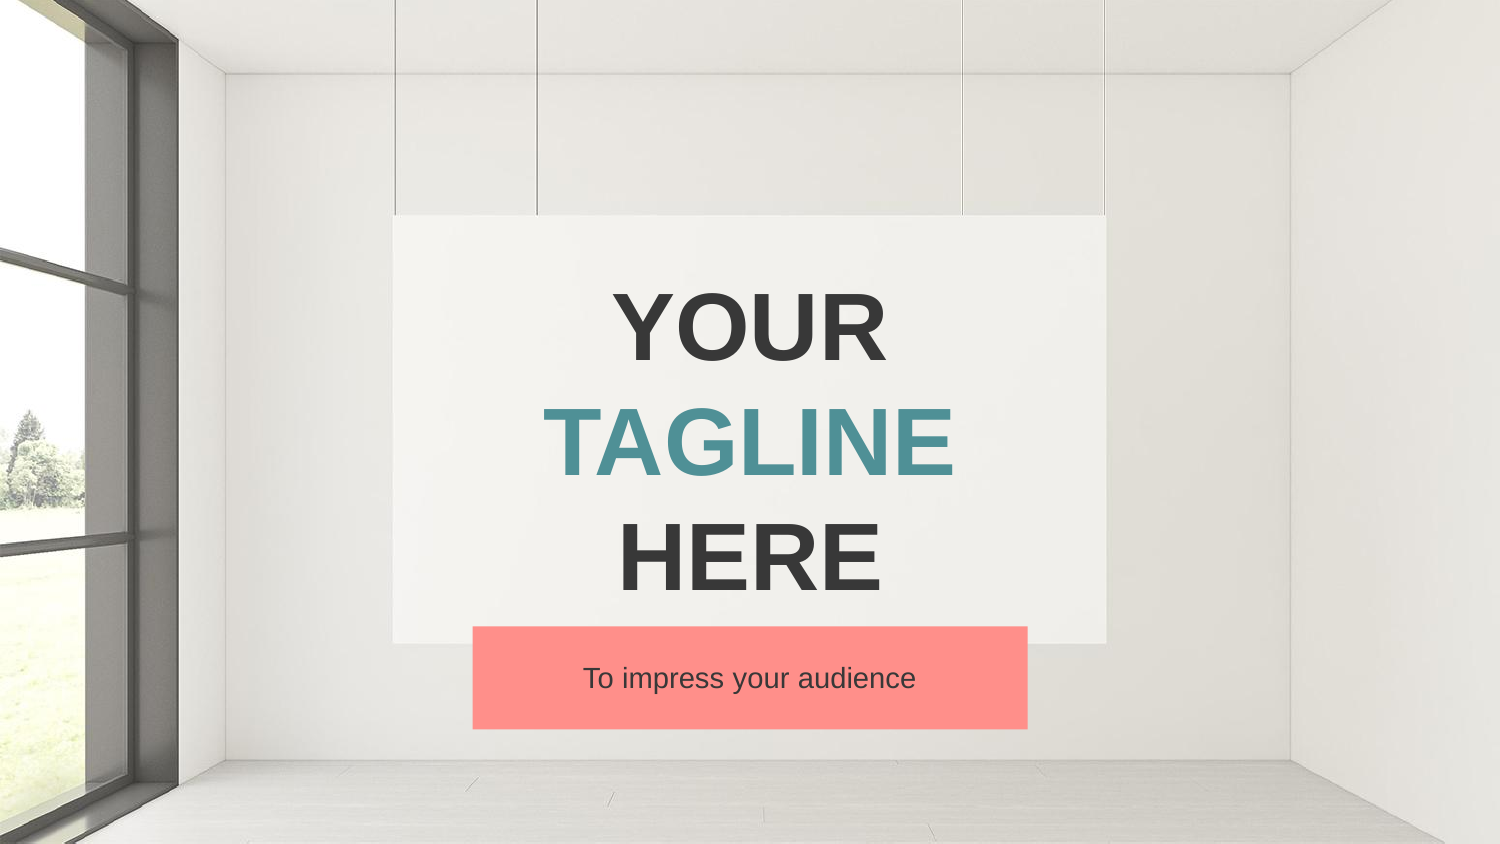

# YOUR TAGLINE HERE

To impress your audience